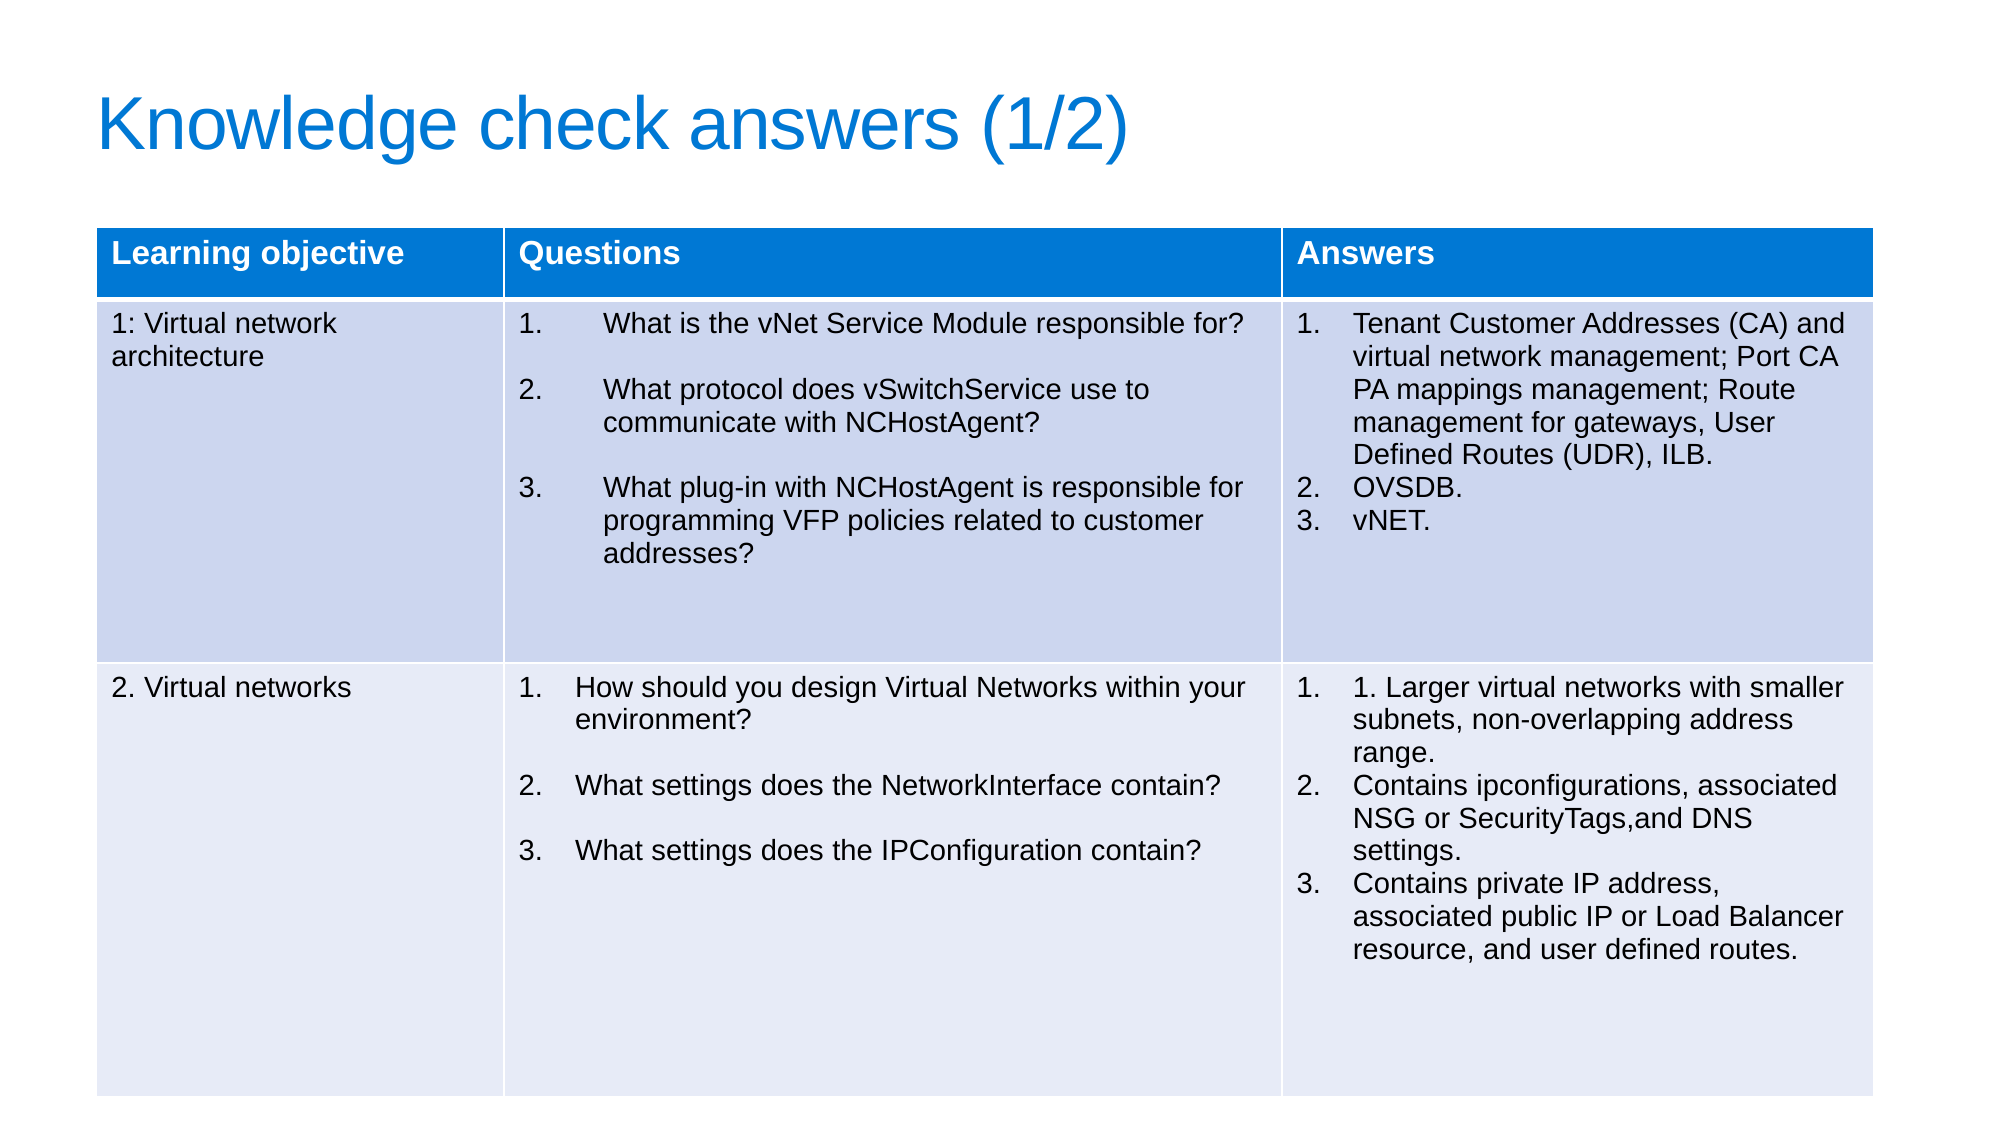

# Knowledge check answers (1/2)
| Learning objective | Questions | Answers |
| --- | --- | --- |
| 1: Virtual network architecture | What is the vNet Service Module responsible for?​ What protocol does vSwitchService use to communicate with NCHostAgent?​ What plug-in with NCHostAgent is responsible for programming VFP policies related to customer addresses? | Tenant Customer Addresses (CA) and virtual network management; Port CA PA mappings management; Route management for gateways, User Defined Routes (UDR), ILB.​ OVSDB​. vNET. |
| 2. Virtual networks | How should you design Virtual Networks within your environment?​ What settings does the NetworkInterface contain?​ What settings does the IPConfiguration contain? | 1. Larger virtual networks with smaller subnets, non-overlapping address range.​ Contains ipconfigurations, associated NSG or SecurityTags,and DNS settings​. Contains private IP address, associated public IP or Load Balancer resource, and user defined routes. |